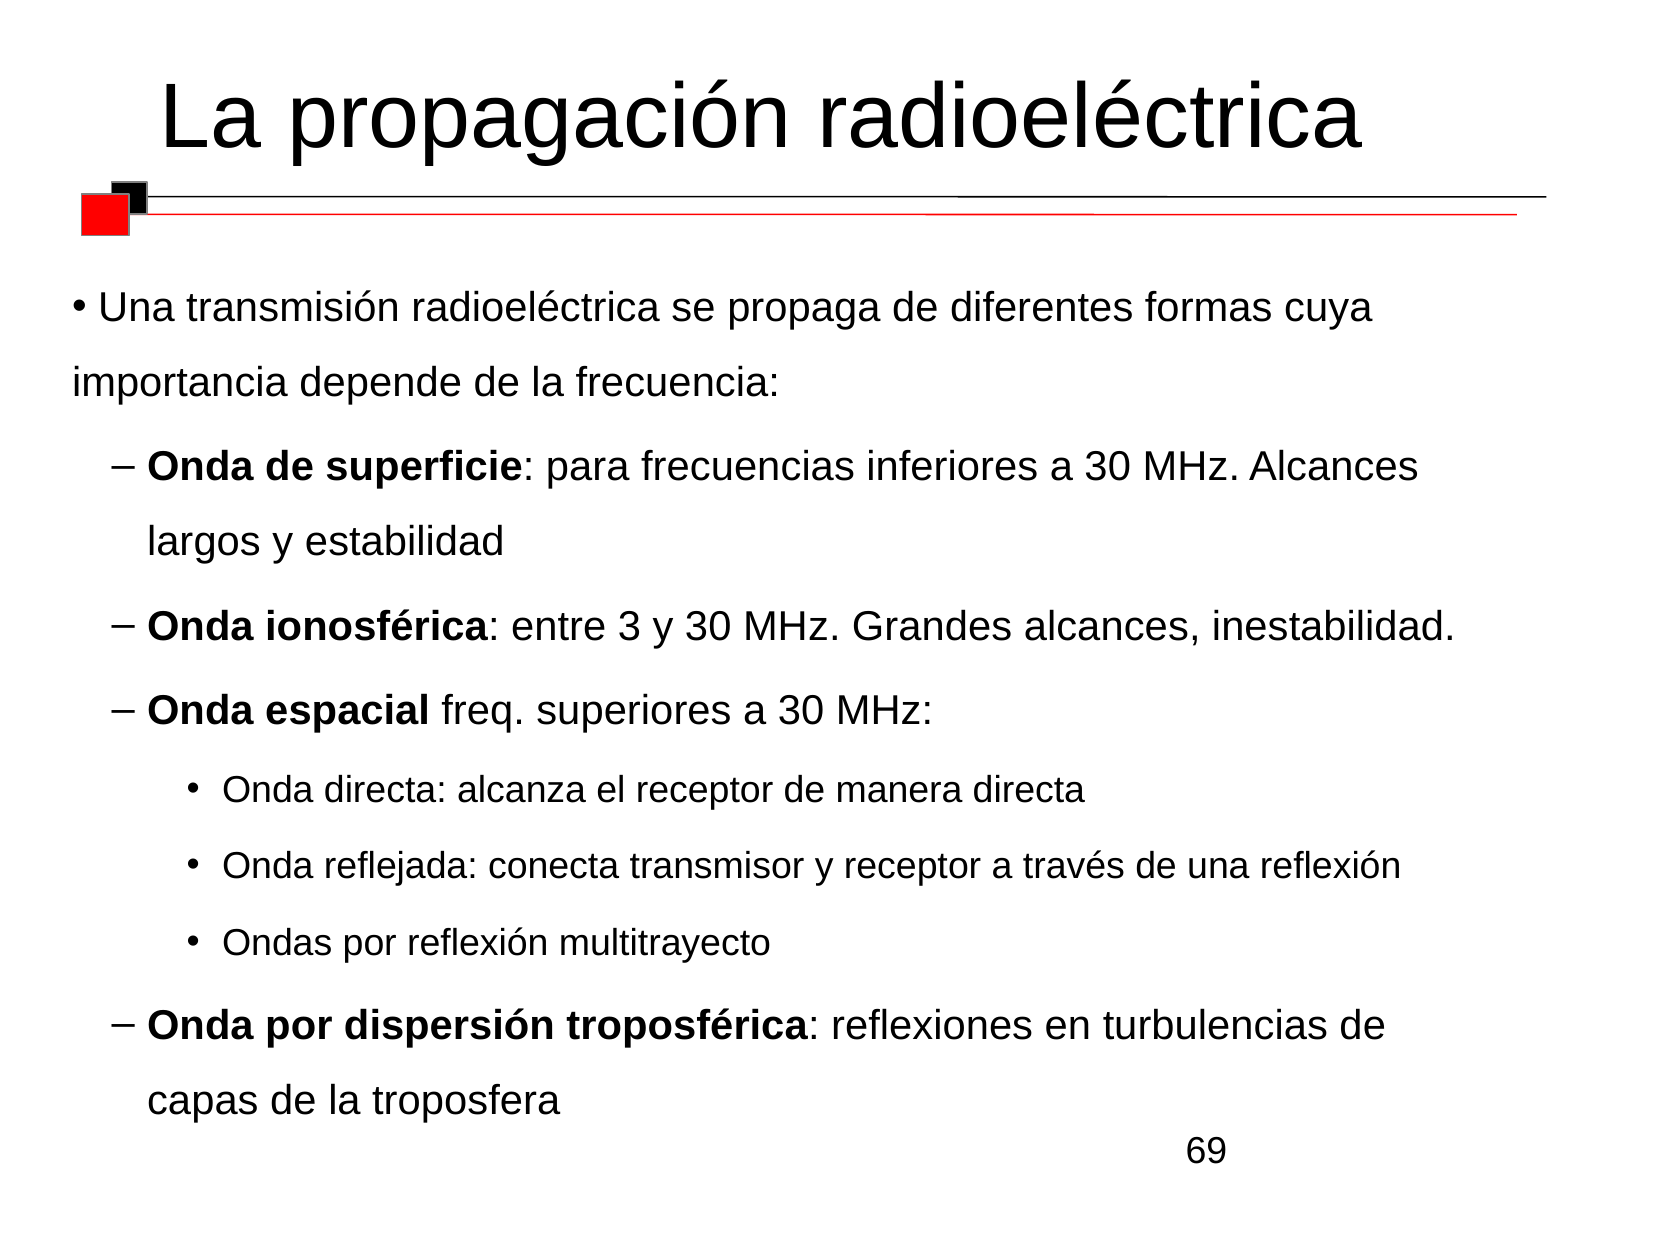

La propagación radioeléctrica

 Una transmisión radioeléctrica se propaga de diferentes formas cuya importancia depende de la frecuencia:
Onda de superficie: para frecuencias inferiores a 30 MHz. Alcances largos y estabilidad
Onda ionosférica: entre 3 y 30 MHz. Grandes alcances, inestabilidad.
Onda espacial freq. superiores a 30 MHz:
Onda directa: alcanza el receptor de manera directa
Onda reflejada: conecta transmisor y receptor a través de una reflexión
Ondas por reflexión multitrayecto
Onda por dispersión troposférica: reflexiones en turbulencias de capas de la troposfera

69